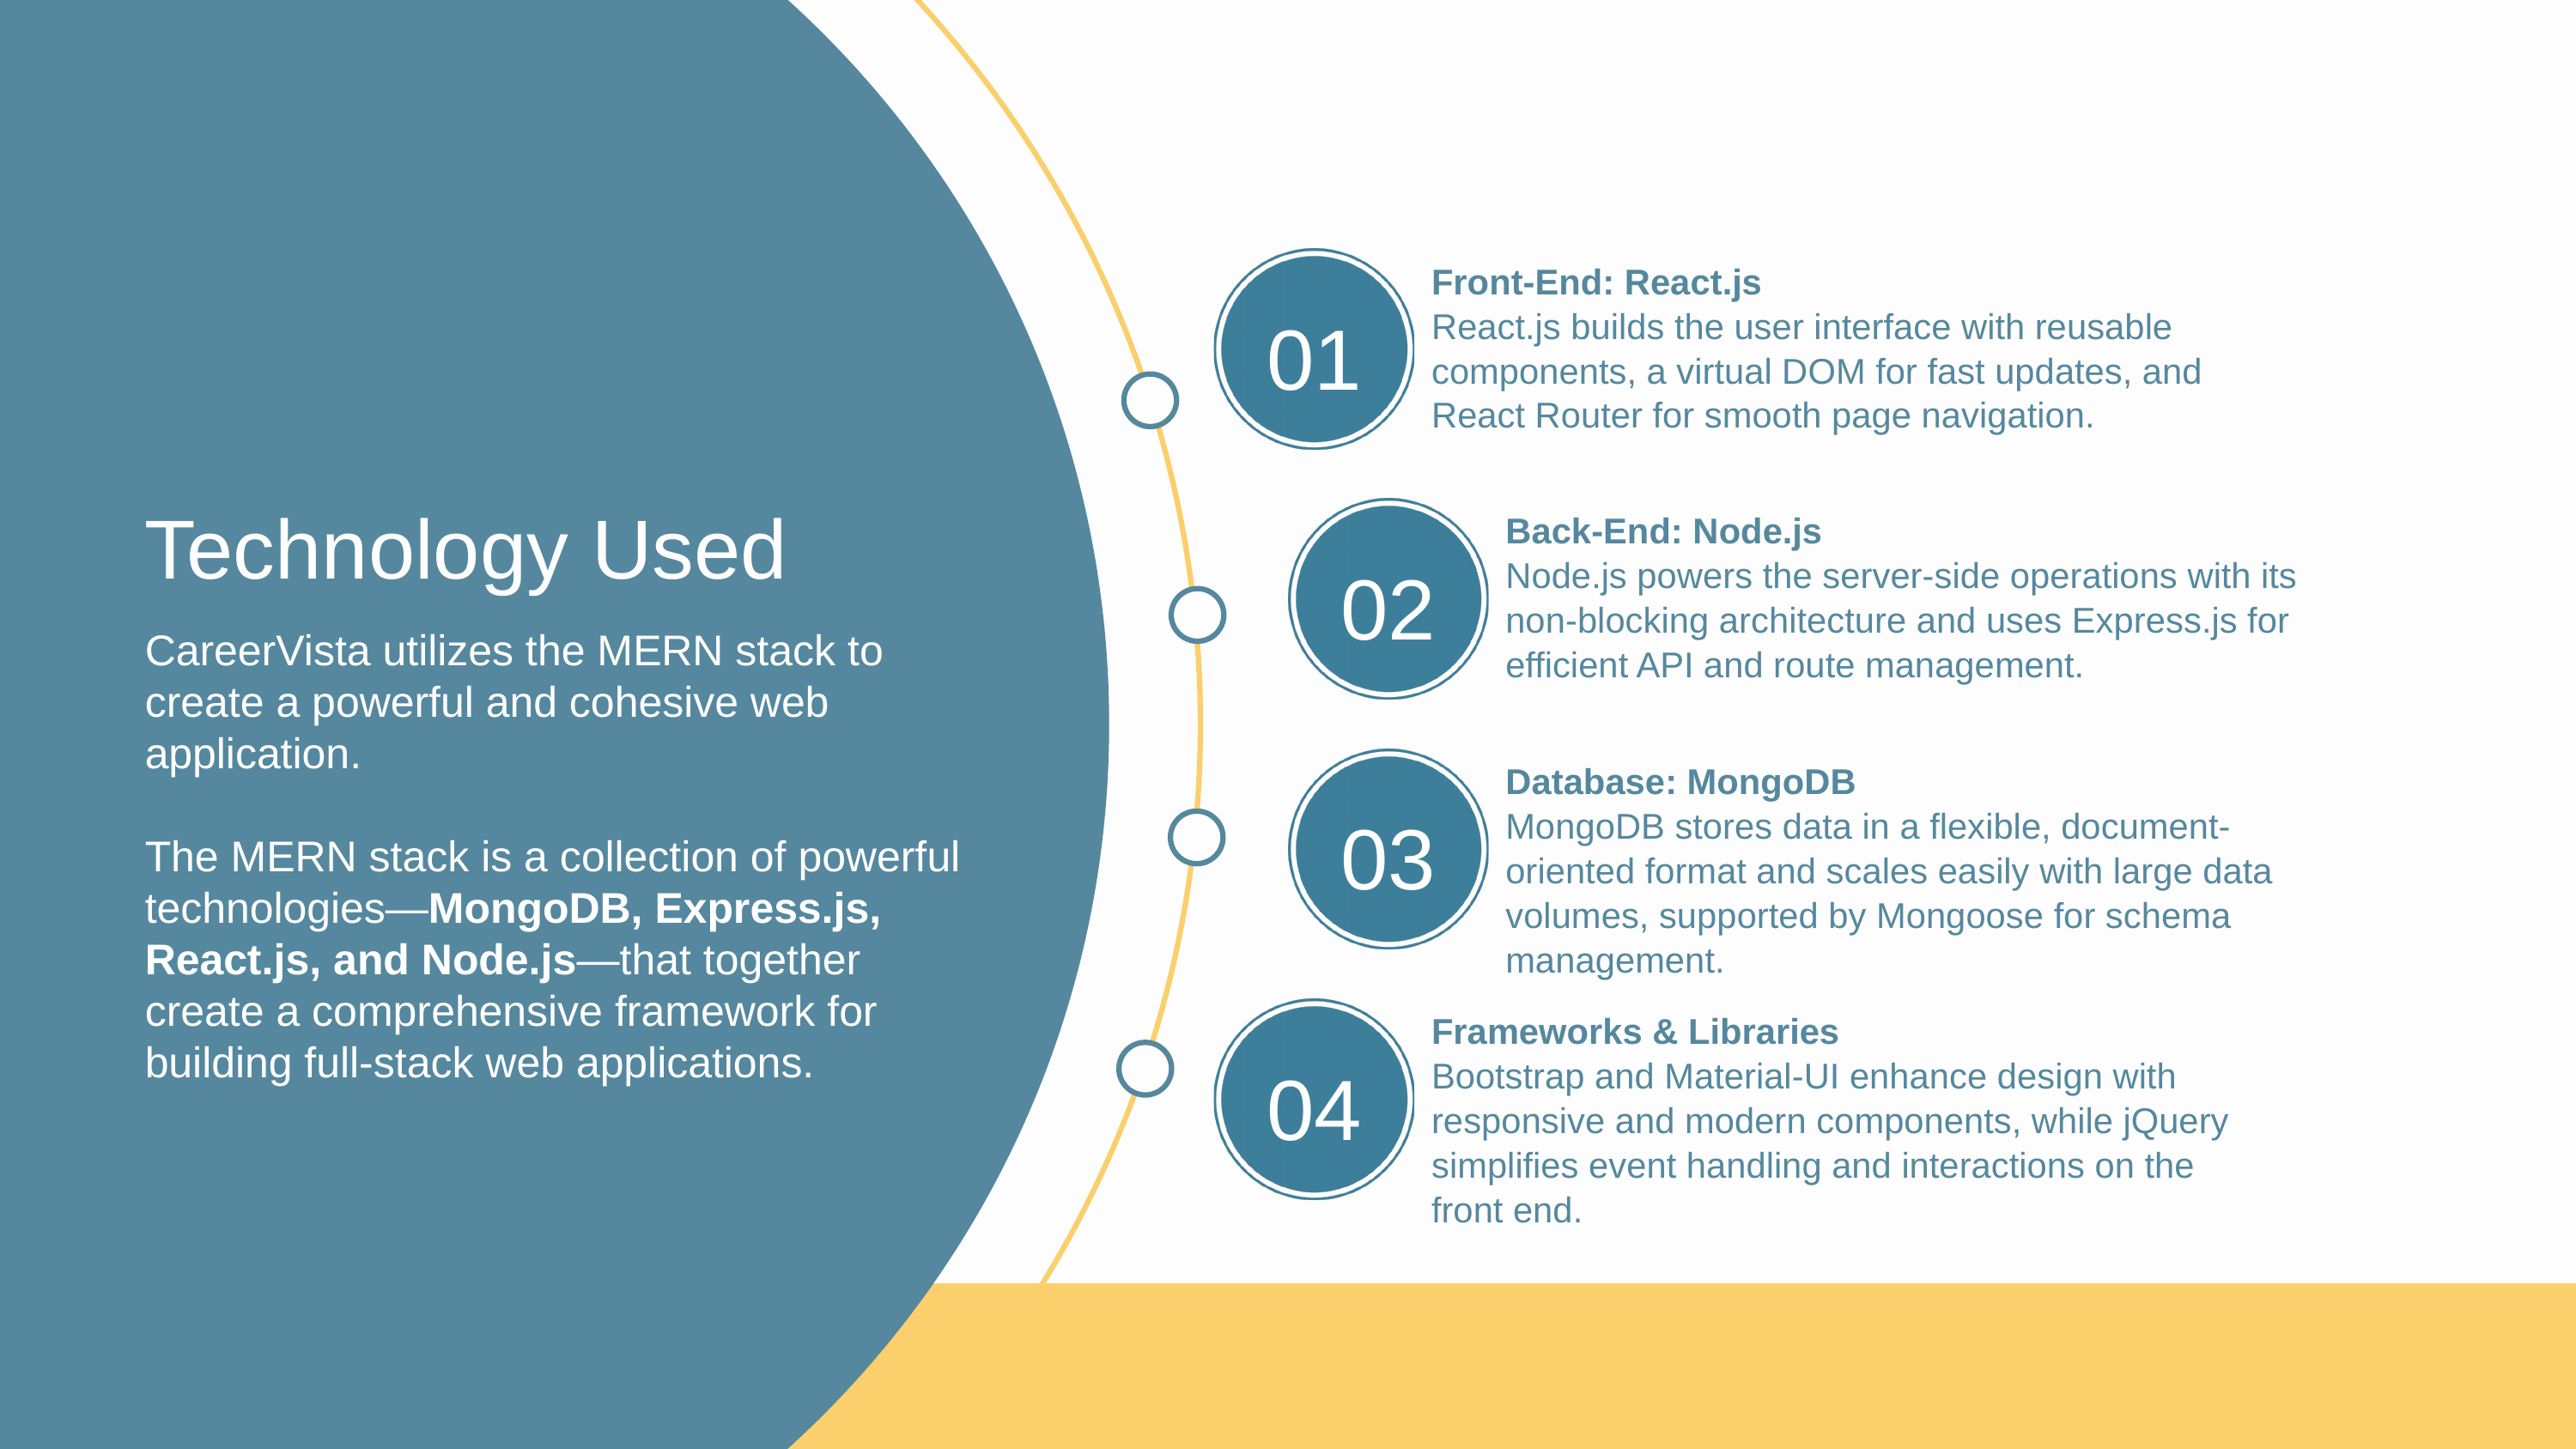

Front-End: React.js
React.js builds the user interface with reusable components, a virtual DOM for fast updates, and React Router for smooth page navigation.
01

Technology Used

Back-End: Node.js
Node.js powers the server-side operations with its non-blocking architecture and uses Express.js for efficient API and route management.
02

CareerVista utilizes the MERN stack to create a powerful and cohesive web application.

The MERN stack is a collection of powerful technologies—MongoDB, Express.js, React.js, and Node.js—that together create a comprehensive framework for building full-stack web applications.

Database: MongoDB
MongoDB stores data in a flexible, document-oriented format and scales easily with large data volumes, supported by Mongoose for schema management.
03

Frameworks & Libraries
Bootstrap and Material-UI enhance design with responsive and modern components, while jQuery simplifies event handling and interactions on the front end.
04